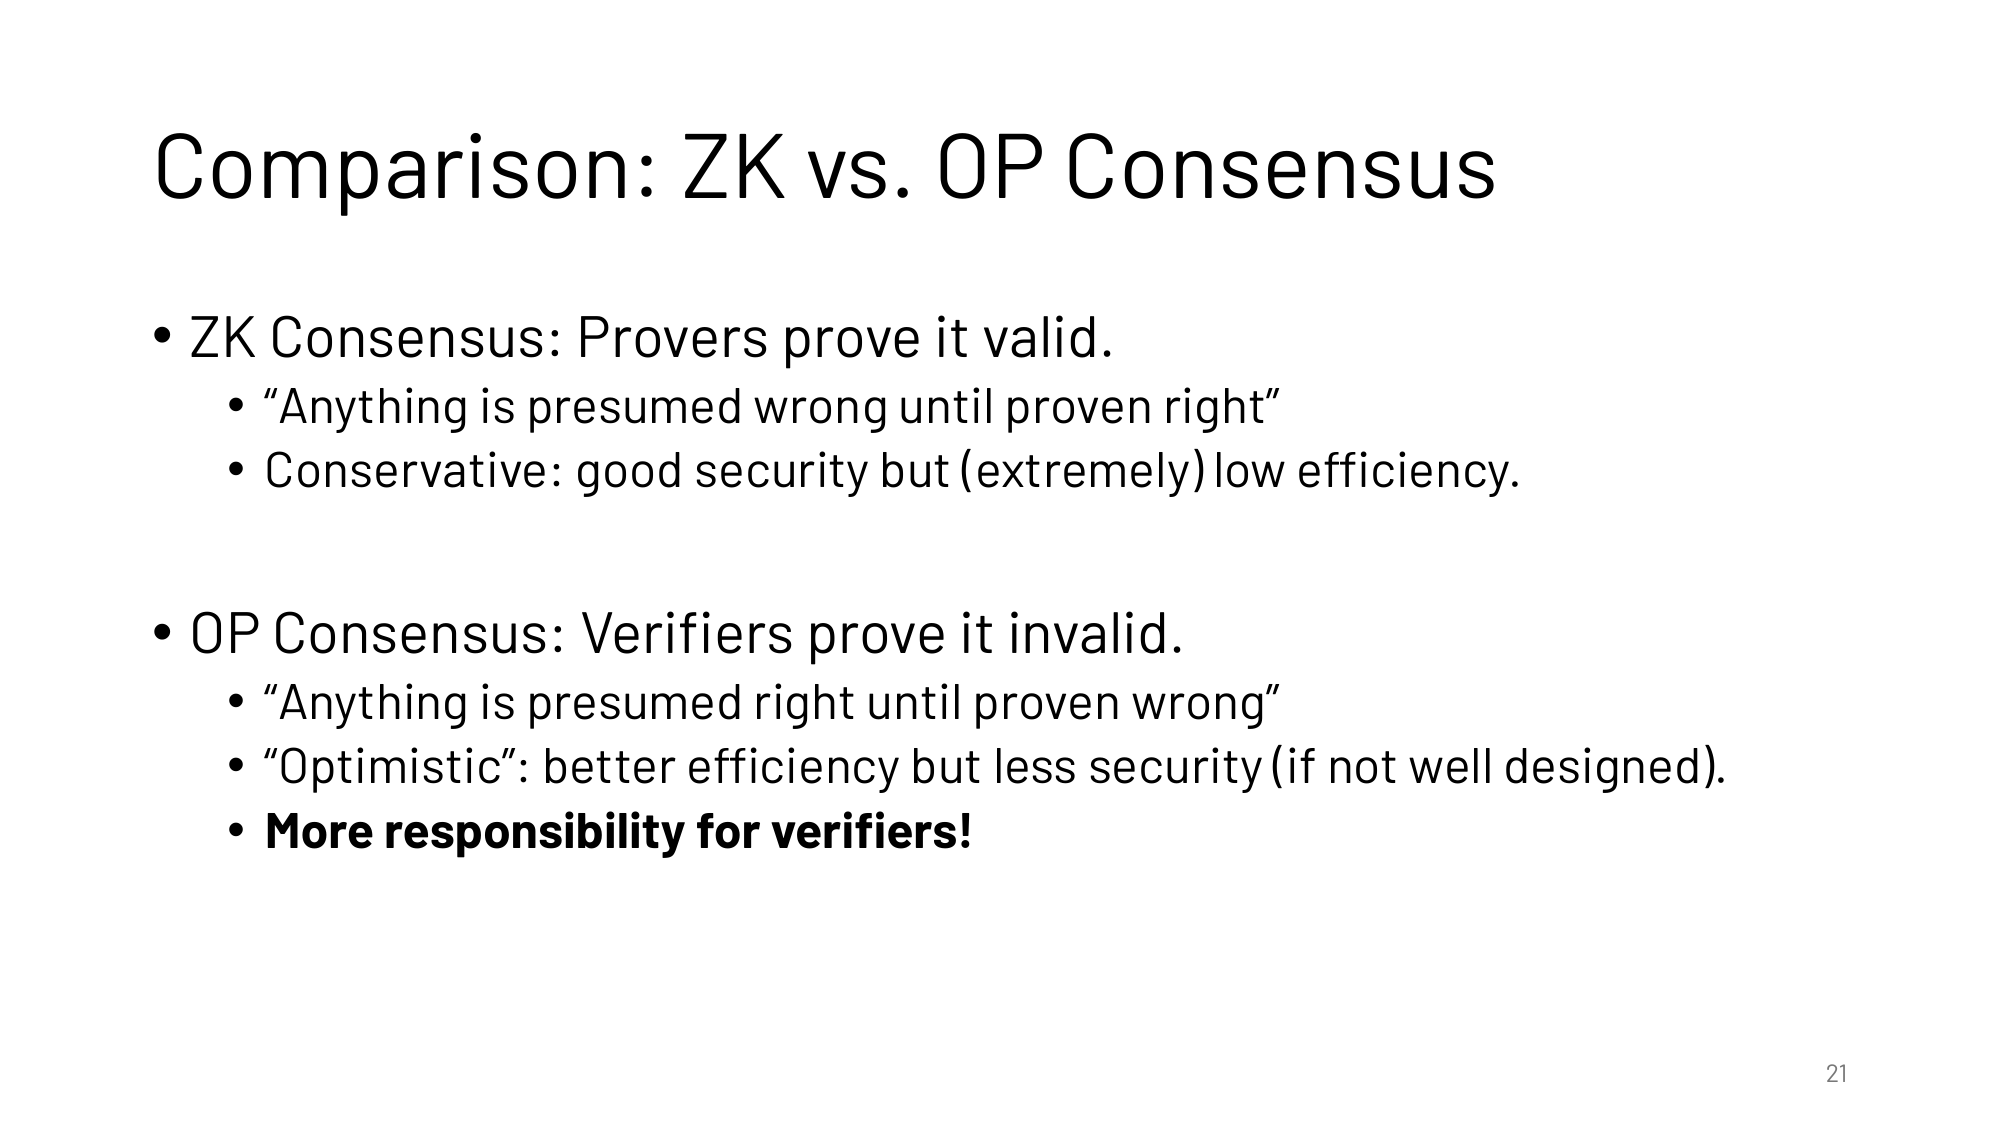

# Comparison: ZK vs. OP Consensus
ZK Consensus: Provers prove it valid.
“Anything is presumed wrong until proven right”
Conservative: good security but (extremely) low efficiency.

OP Consensus: Verifiers prove it invalid.
“Anything is presumed right until proven wrong”
“Optimistic”: better efficiency but less security (if not well designed).
More responsibility for verifiers!
21